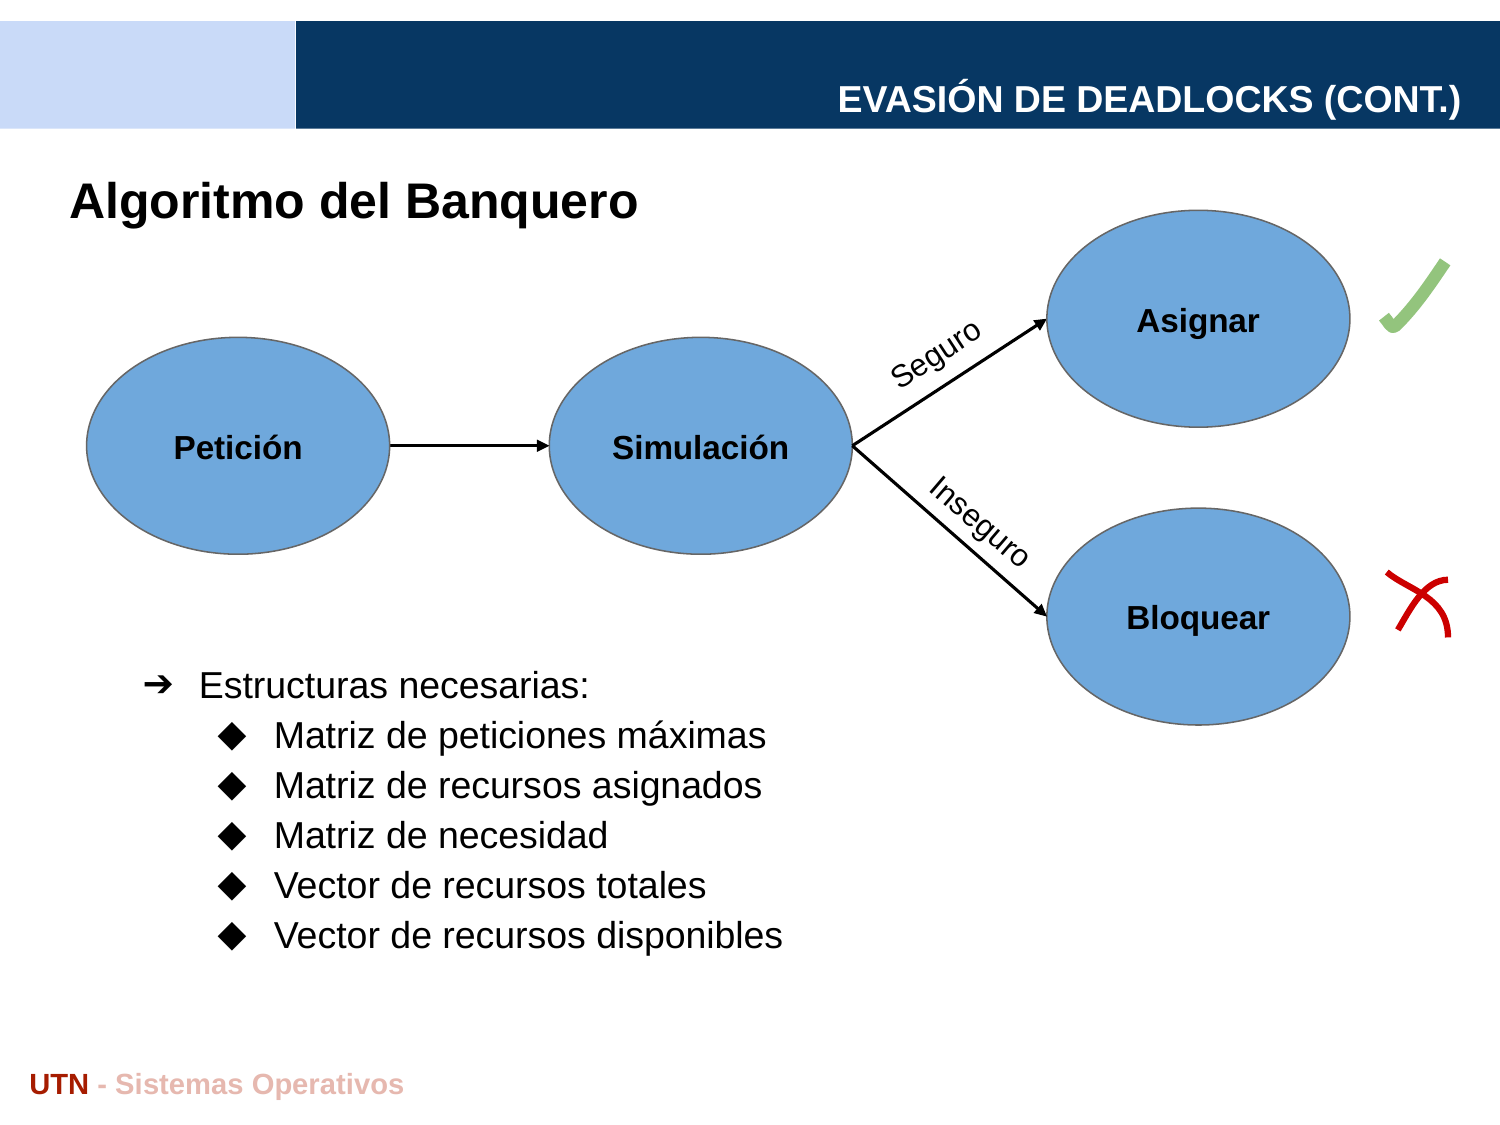

# EVASIÓN DE DEADLOCKS (CONT.)
Algoritmo del Banquero
Asignar

Estructuras necesarias:
Matriz de peticiones máximas
Matriz de recursos asignados
Matriz de necesidad
Vector de recursos totales
Vector de recursos disponibles

Seguro

Petición
Simulación
Inseguro

Bloquear

UTN - Sistemas Operativos